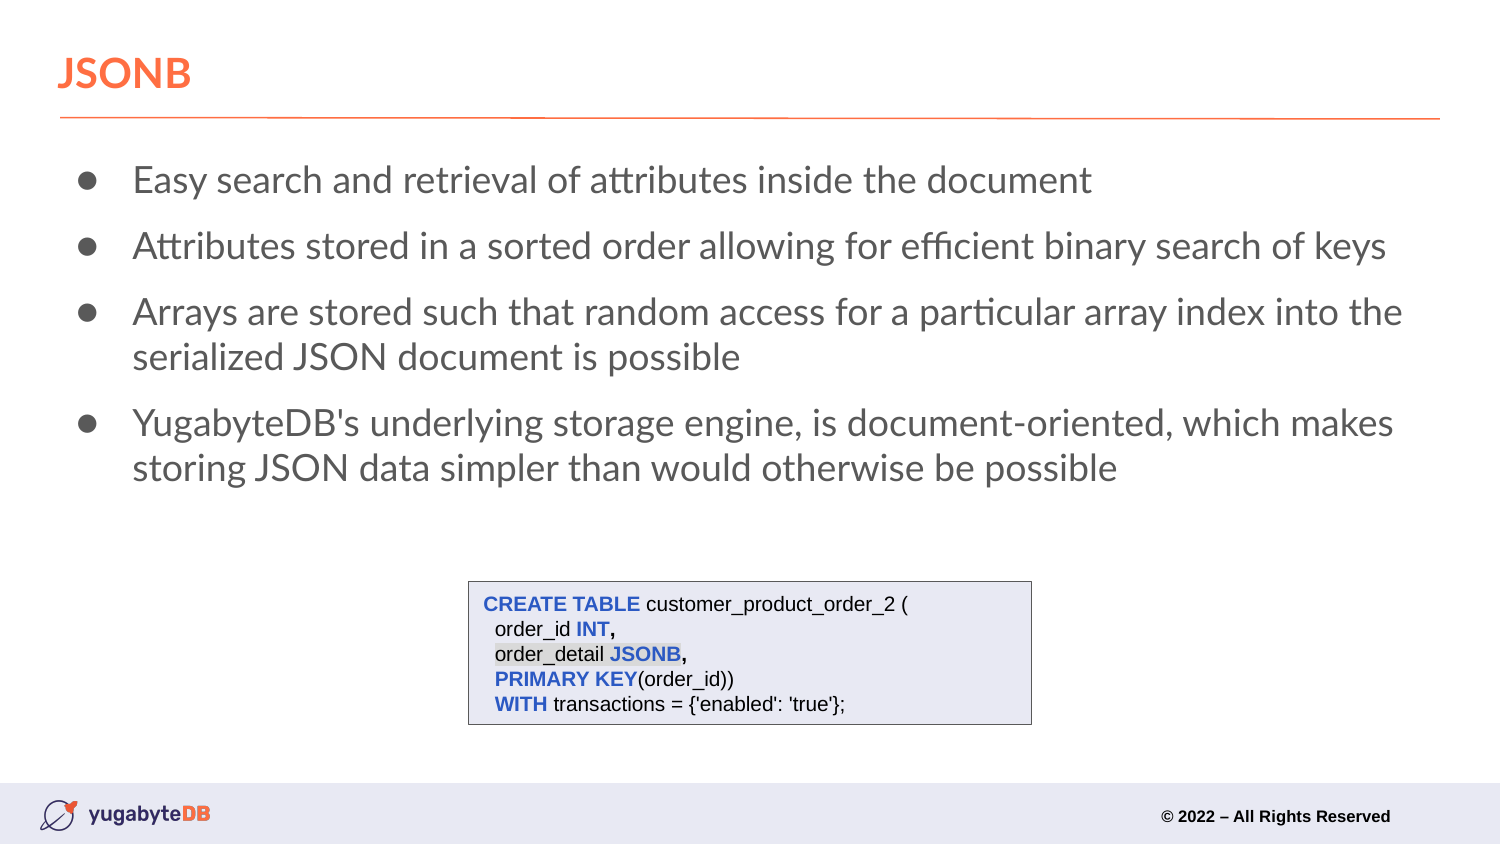

# JSONB

Easy search and retrieval of attributes inside the document
Attributes stored in a sorted order allowing for efficient binary search of keys
Arrays are stored such that random access for a particular array index into the serialized JSON document is possible
YugabyteDB's underlying storage engine, is document-oriented, which makes storing JSON data simpler than would otherwise be possible
CREATE TABLE customer_product_order_2 (
  order_id INT,
  order_detail JSONB,
  PRIMARY KEY(order_id))
  WITH transactions = {'enabled': 'true'};